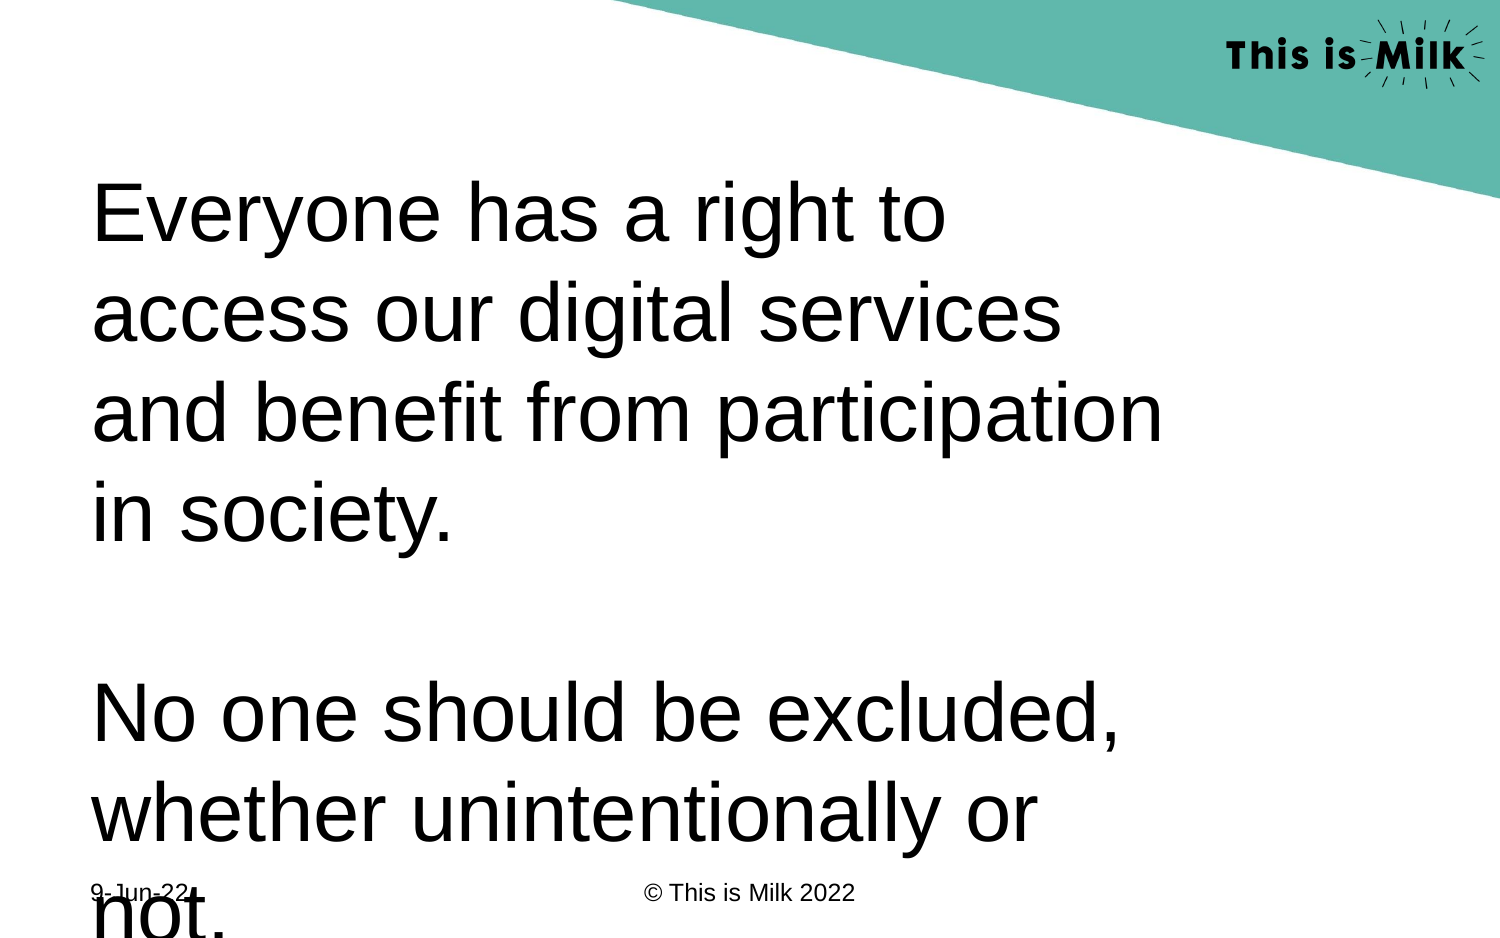

Everyone has a right to access our digital services and benefit from participation in society.
No one should be excluded, whether unintentionally or not.
9-Jun-22
© This is Milk 2022